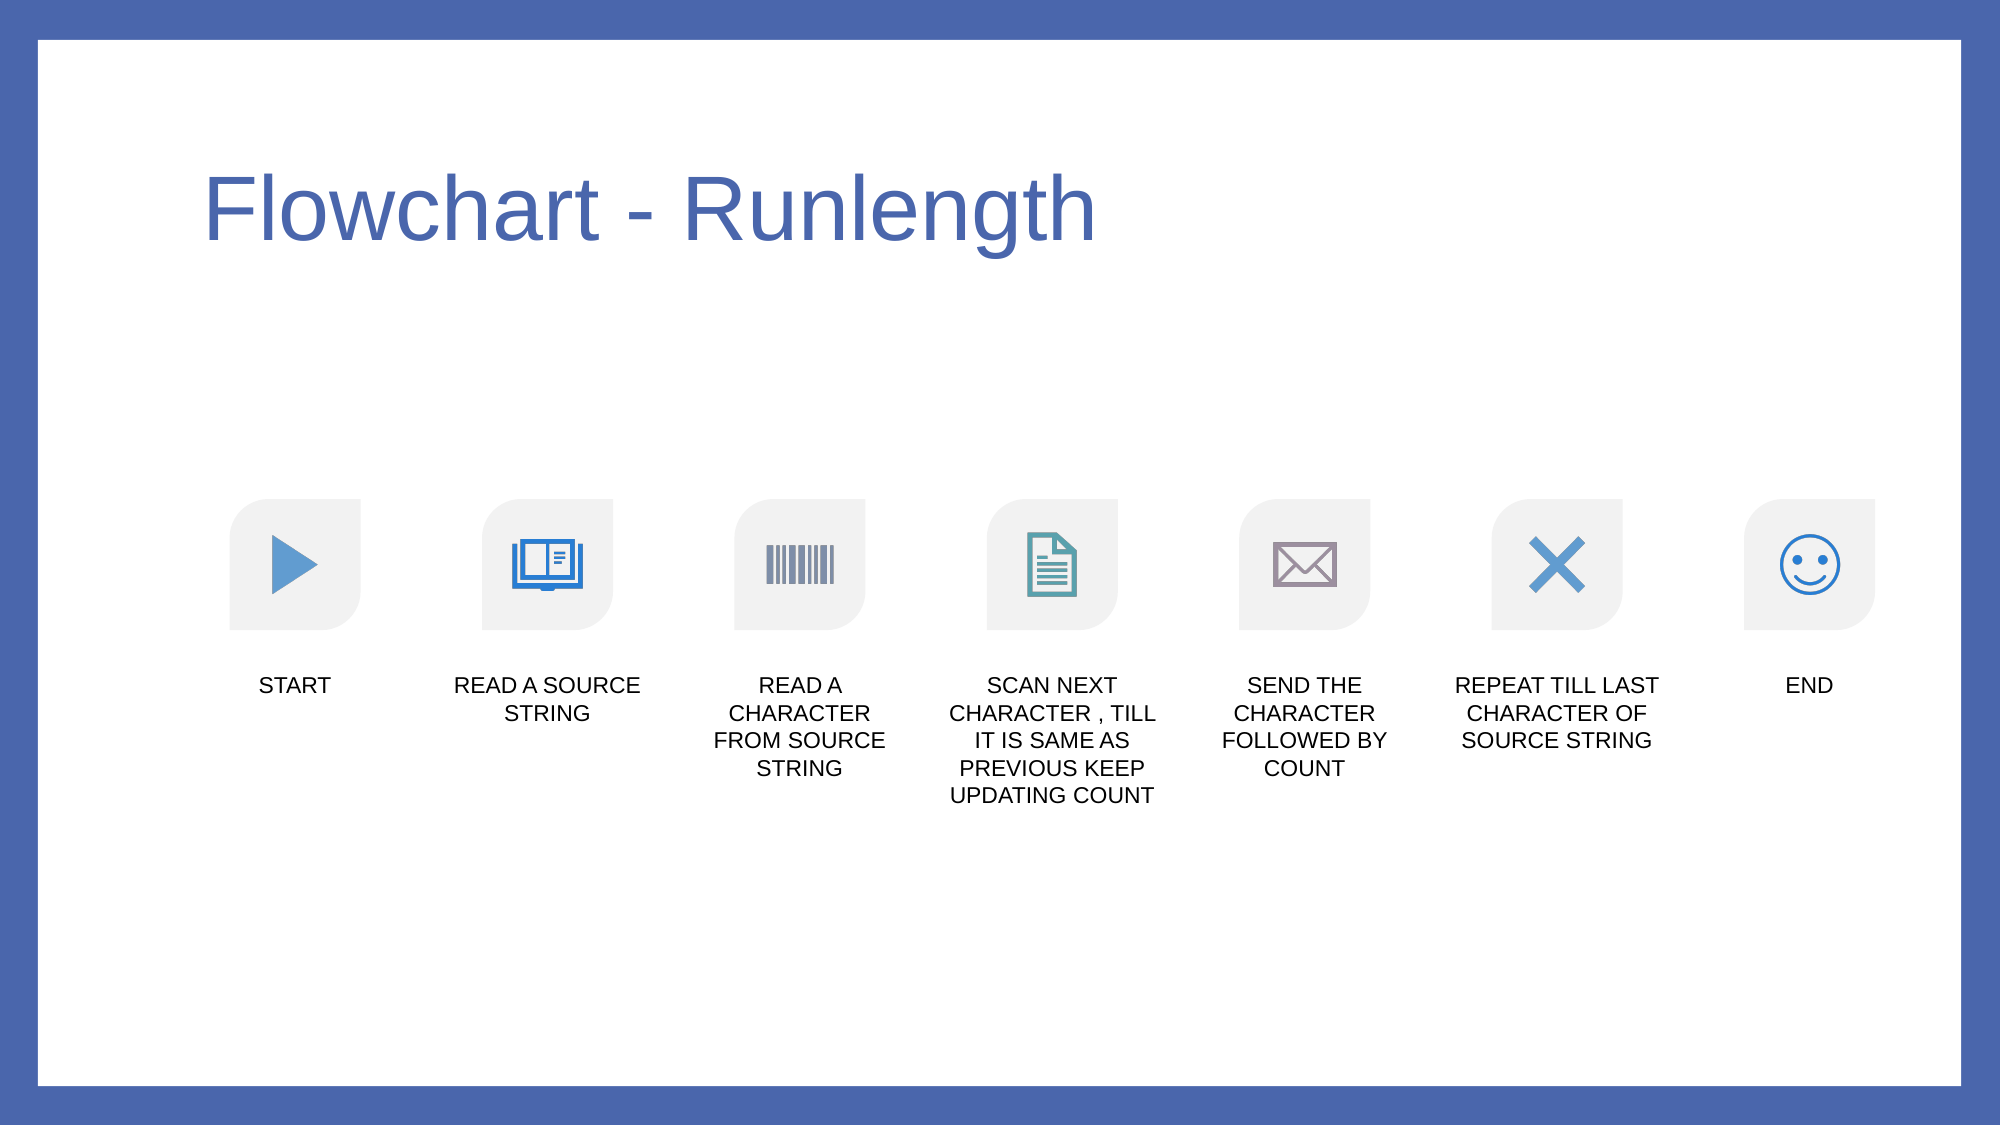

# Flowchart - Runlength
Start
Read a source string
Read a character from source string
Scan next character , till it is same as previous keep updating count
Send the character followed by count
Repeat till last character of source string
End